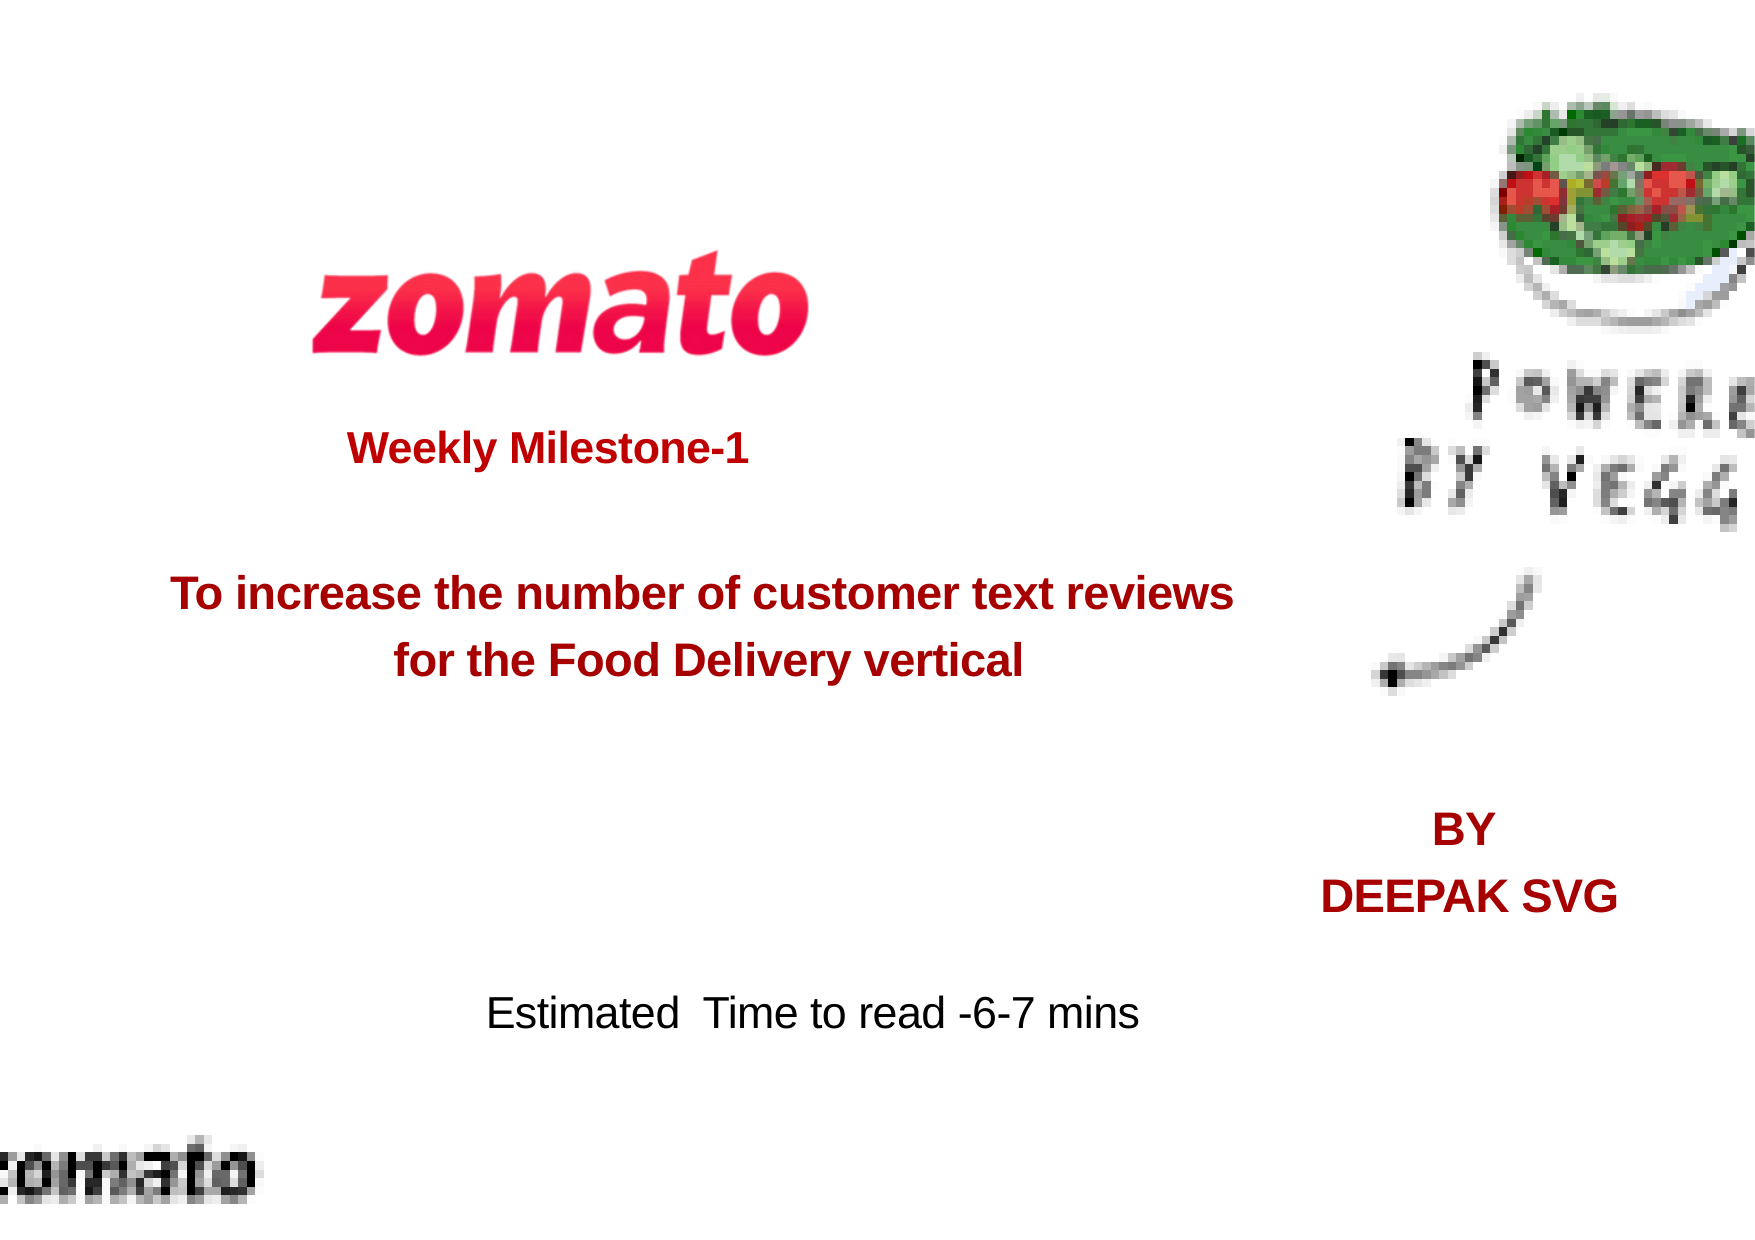

Weekly Milestone-1
To increase the number of customer text reviews
for the Food Delivery vertical
BY
DEEPAK SVG
Estimated  Time to read -6-7 mins